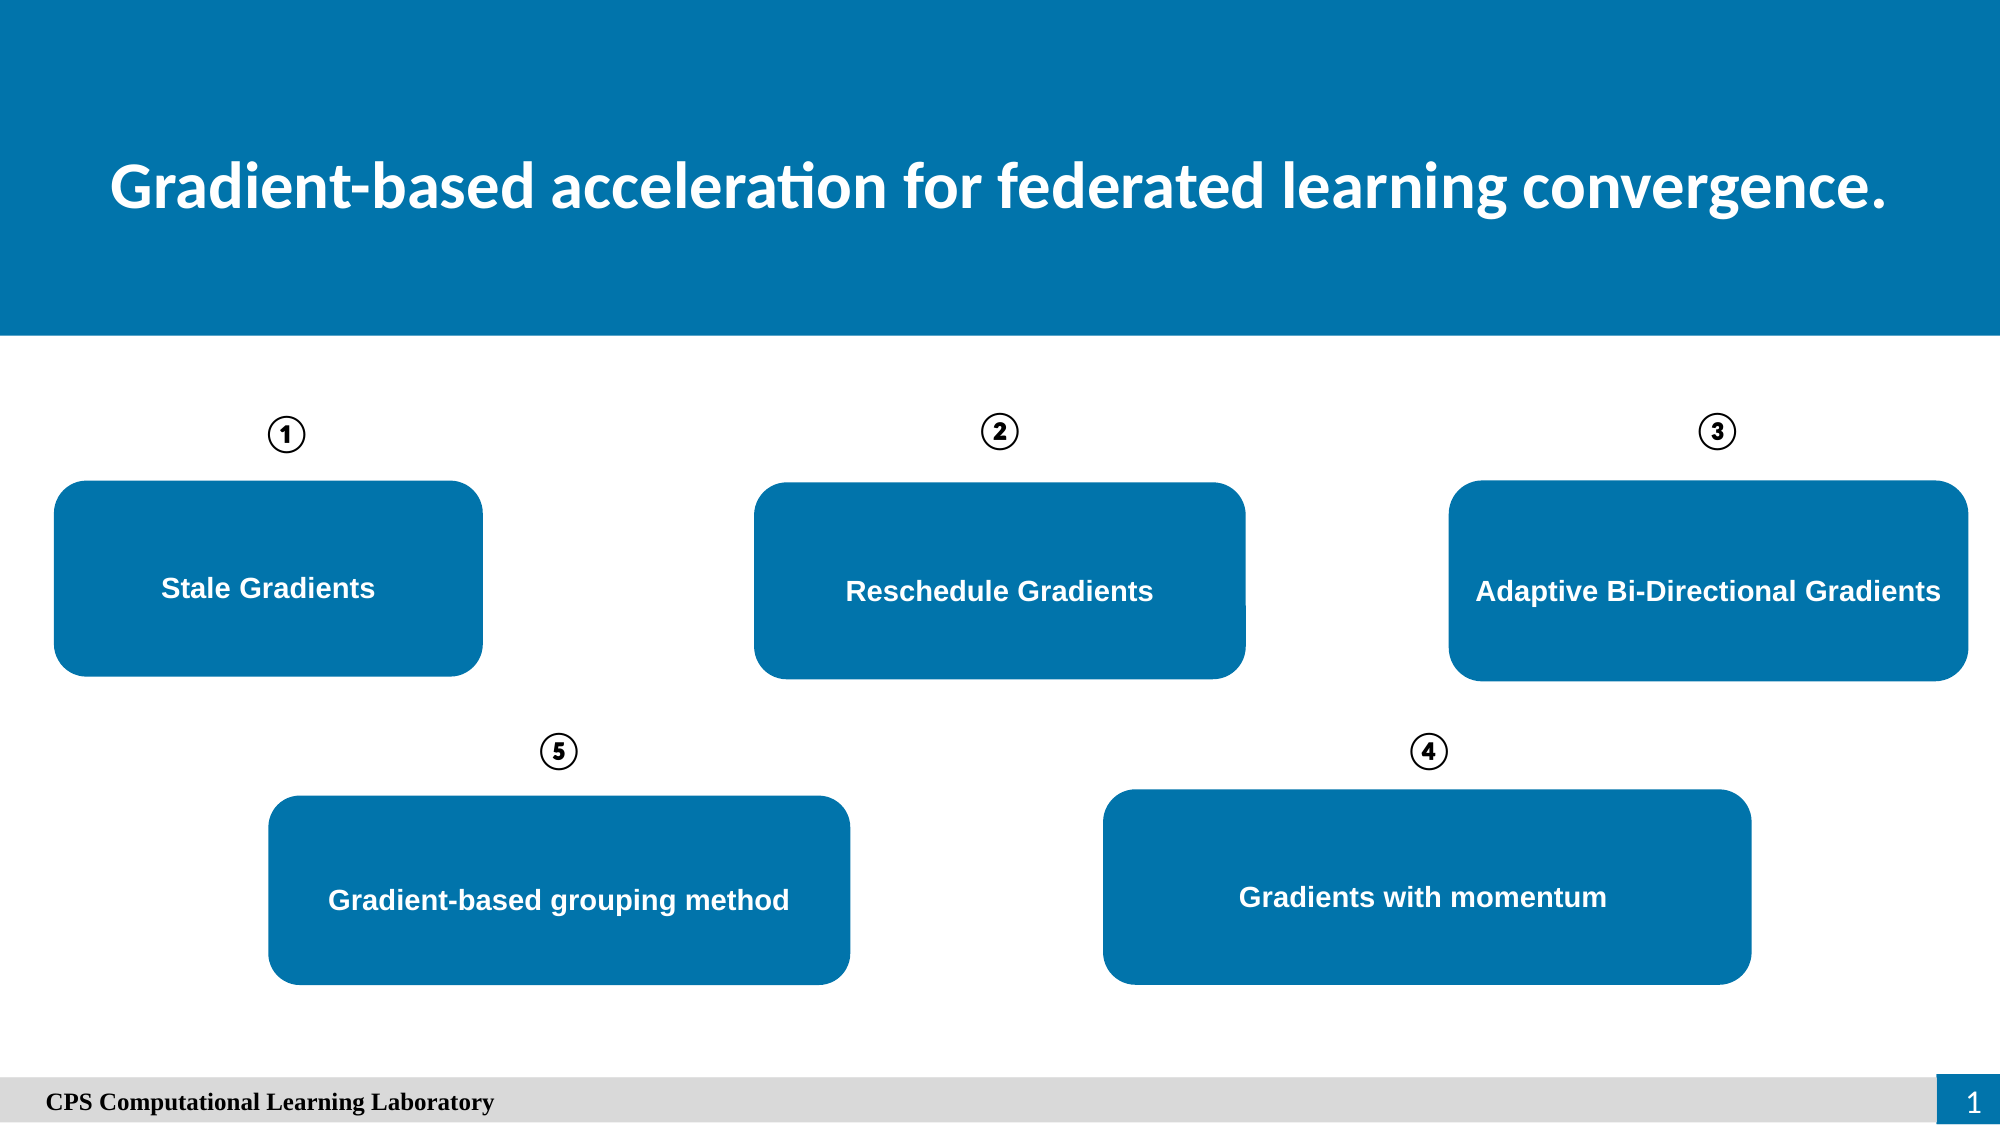

Gradient-based acceleration for federated learning convergence.
②
③
①
Adaptive Bi-Directional Gradients
Stale Gradients
Reschedule Gradients
⑤
④
Gradients with momentum
Gradient-based grouping method
1
　CPS Computational Learning Laboratory